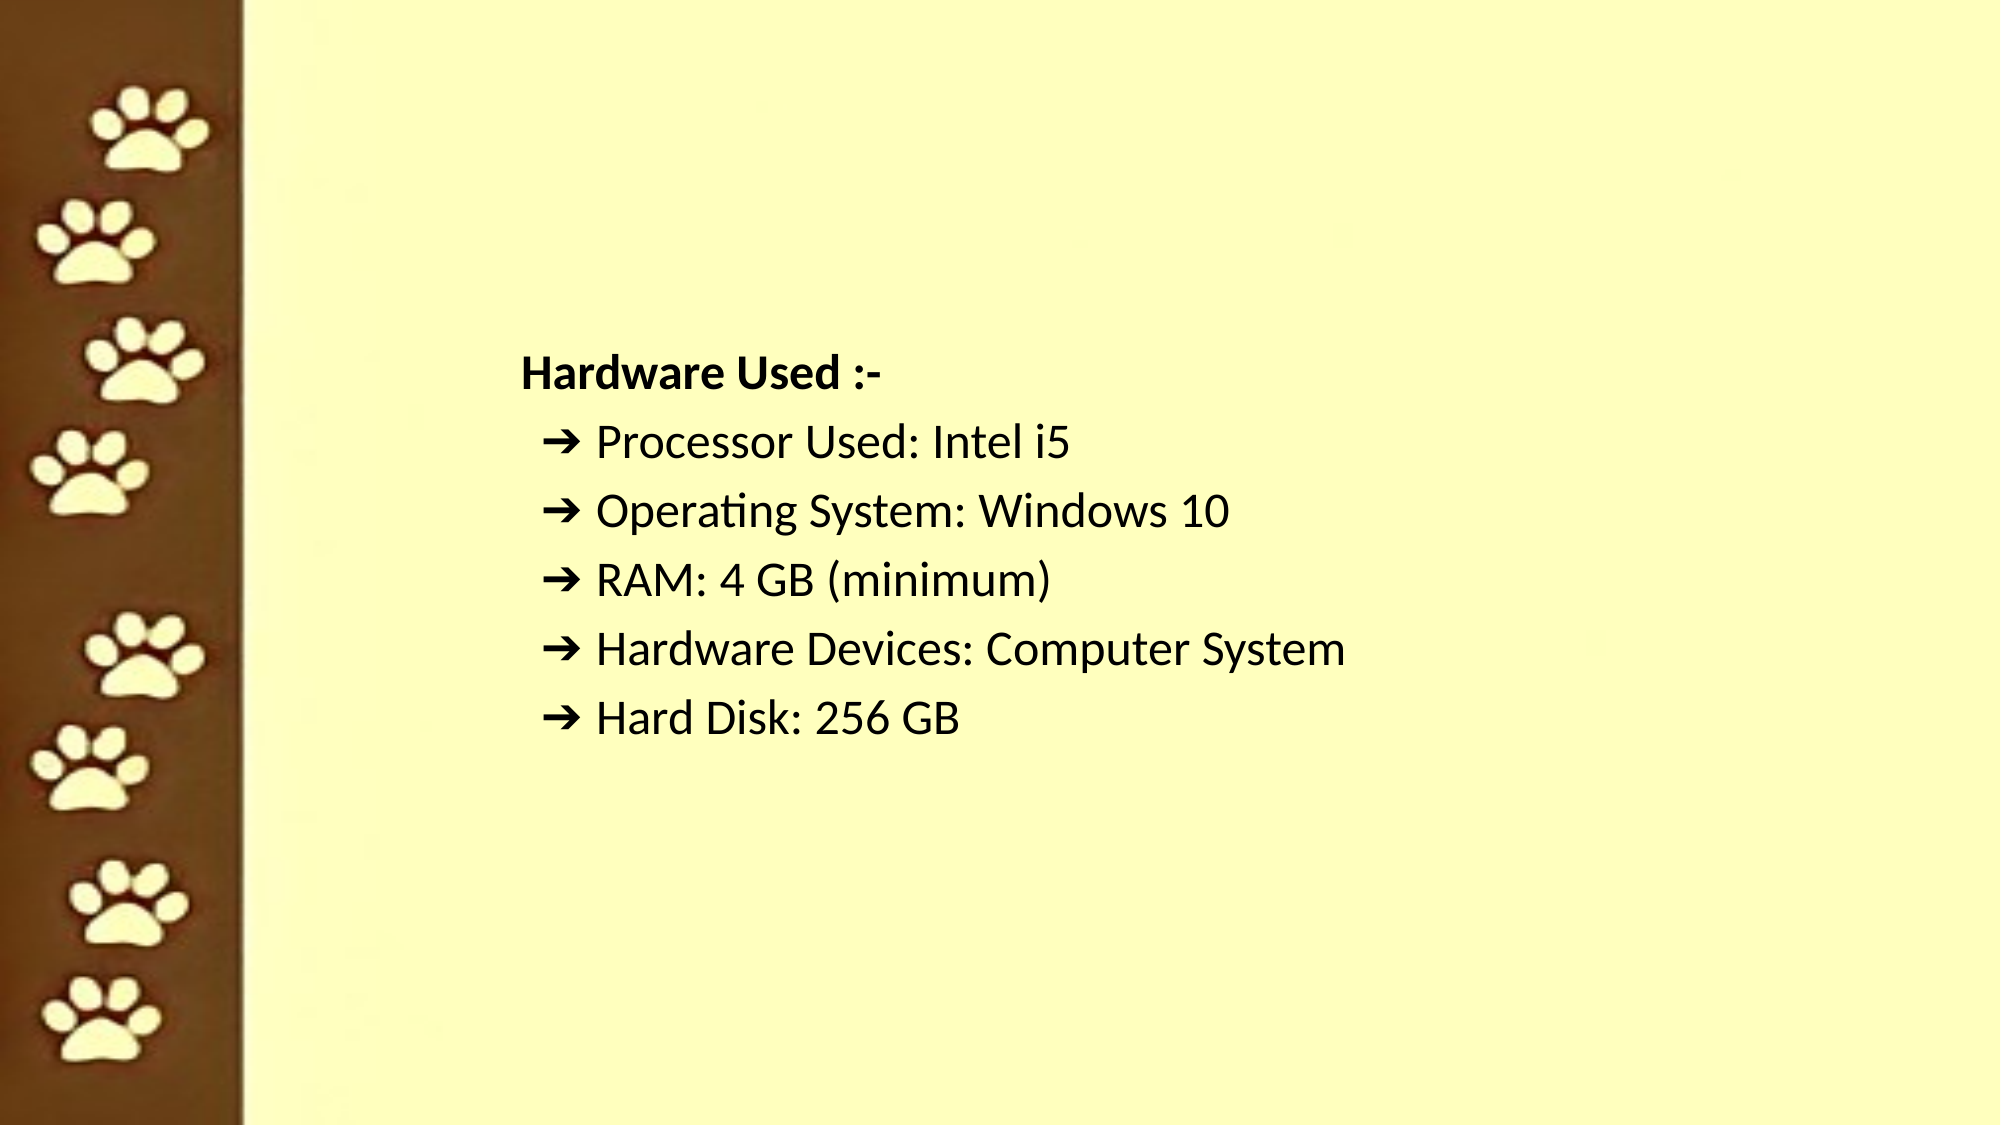

Hardware Used :-
Processor Used: Intel i5
Operating System: Windows 10
RAM: 4 GB (minimum)
Hardware Devices: Computer System
Hard Disk: 256 GB